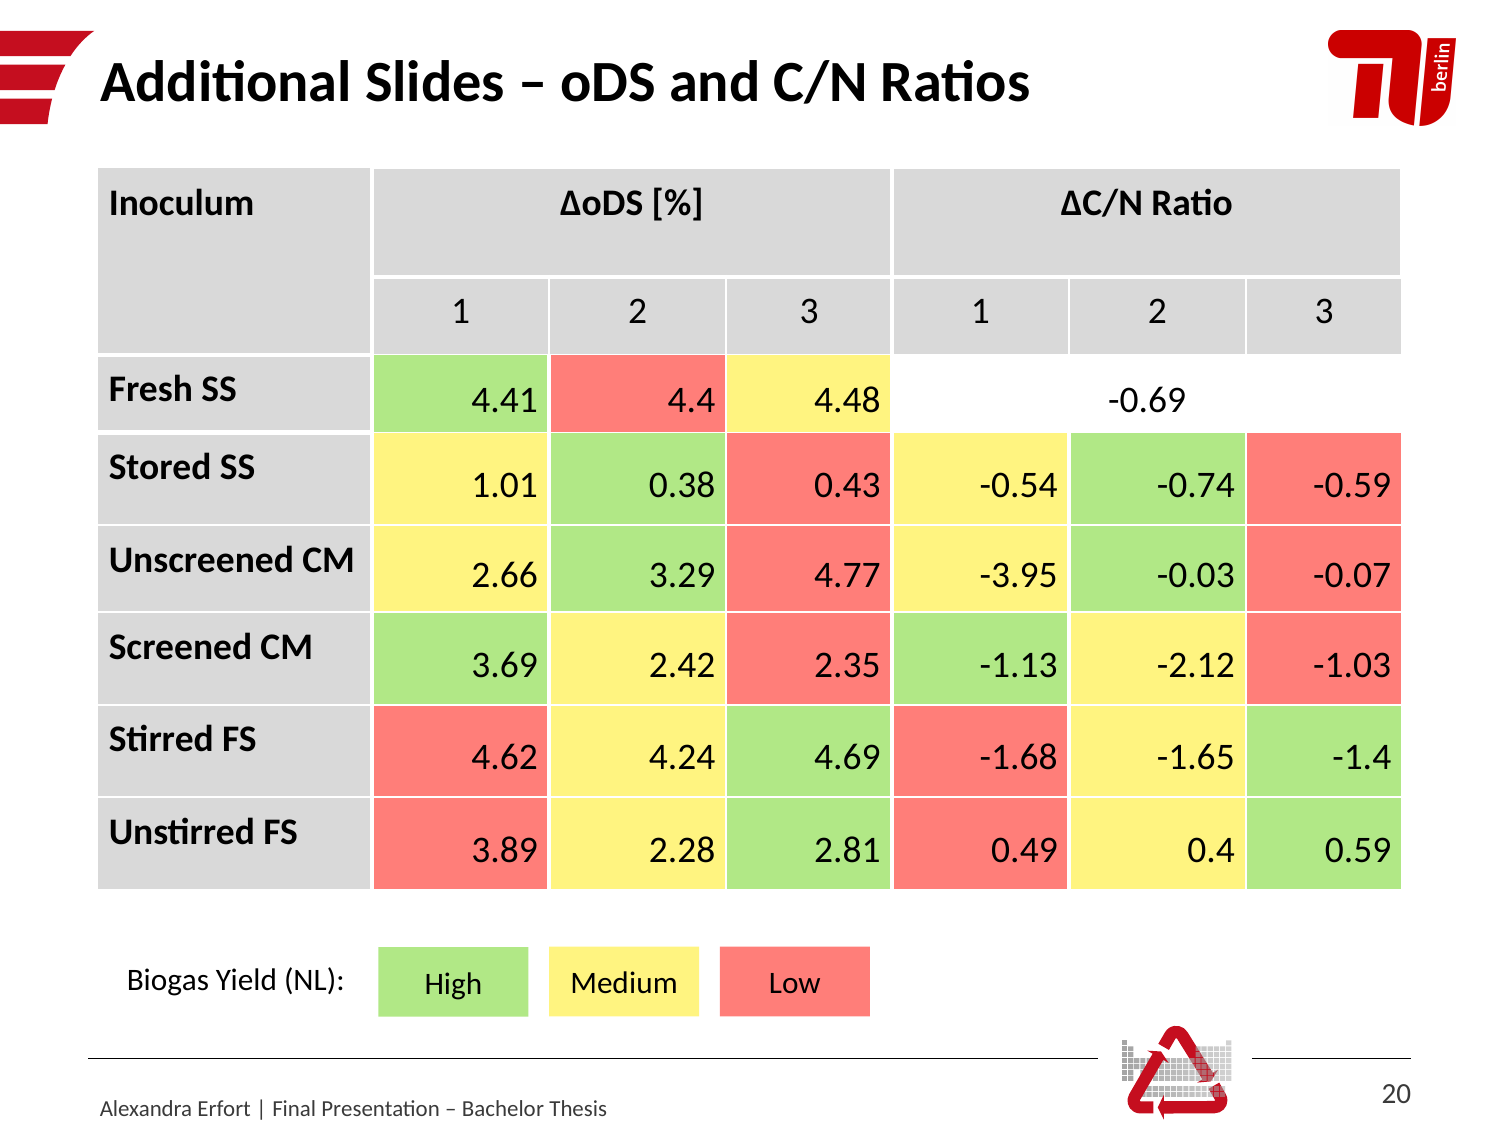

# Additional Slides – oDS and C/N Ratios
| Inoculum | ΔoDS [%] |  |  | ΔC/N Ratio |  |  |
| --- | --- | --- | --- | --- | --- | --- |
|  | 1 | 2 | 3 | 1 | 2 | 3 |
| Fresh SS | 4.41 | 4.4 | 4.48 | -0.69 |  |  |
| Stored SS | 1.01 | 0.38 | 0.43 | -0.54 | -0.74 | -0.59 |
| Unscreened CM | 2.66 | 3.29 | 4.77 | -3.95 | -0.03 | -0.07 |
| Screened CM | 3.69 | 2.42 | 2.35 | -1.13 | -2.12 | -1.03 |
| Stirred FS | 4.62 | 4.24 | 4.69 | -1.68 | -1.65 | -1.4 |
| Unstirred FS | 3.89 | 2.28 | 2.81 | 0.49 | 0.4 | 0.59 |
Medium
Low
High
Biogas Yield (NL):